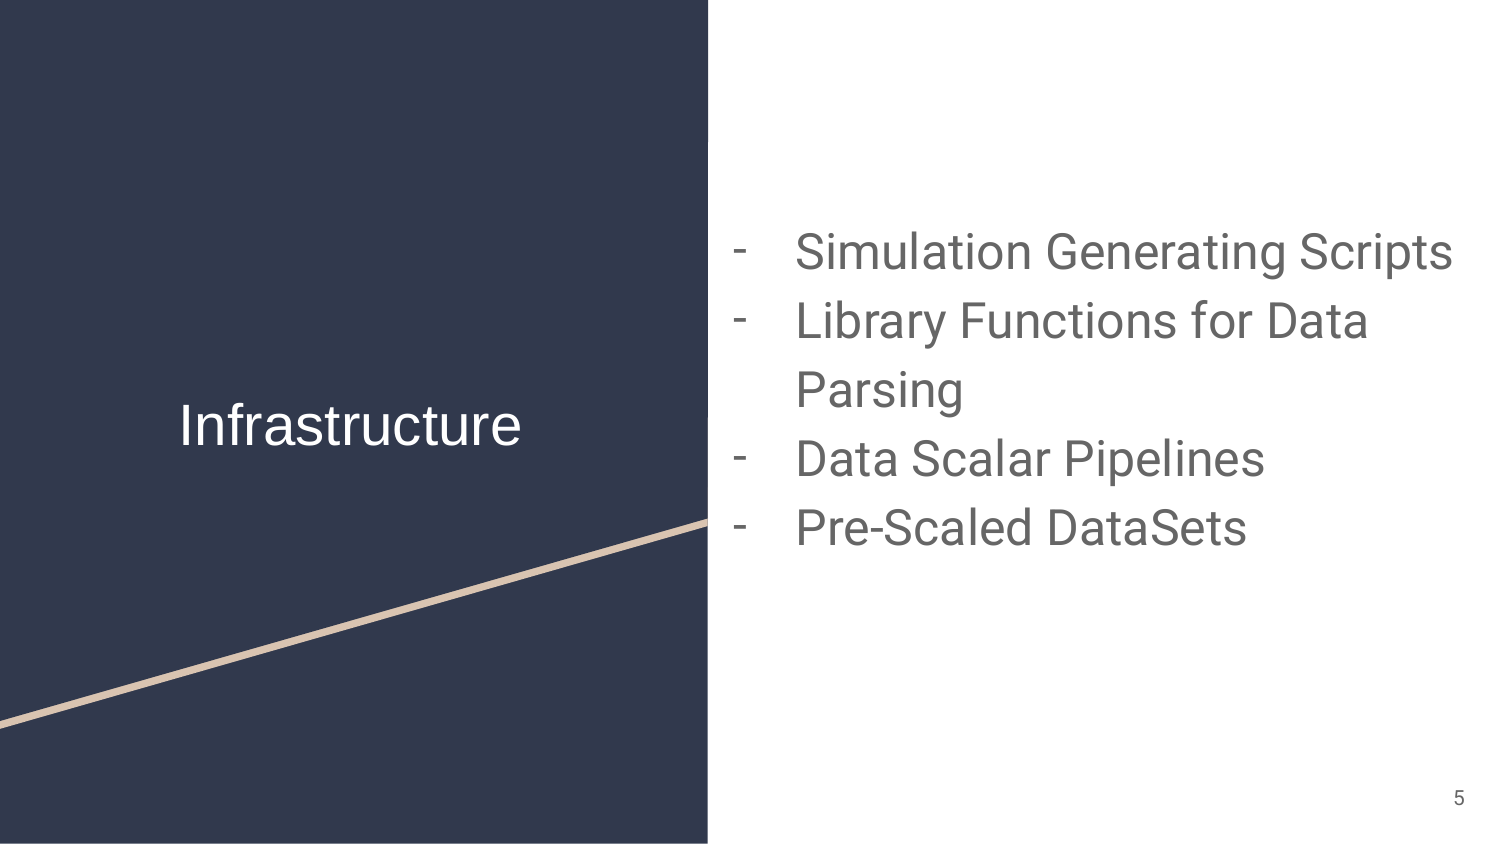

Simulation Generating Scripts
Library Functions for Data Parsing
Data Scalar Pipelines
Pre-Scaled DataSets

# Infrastructure
5